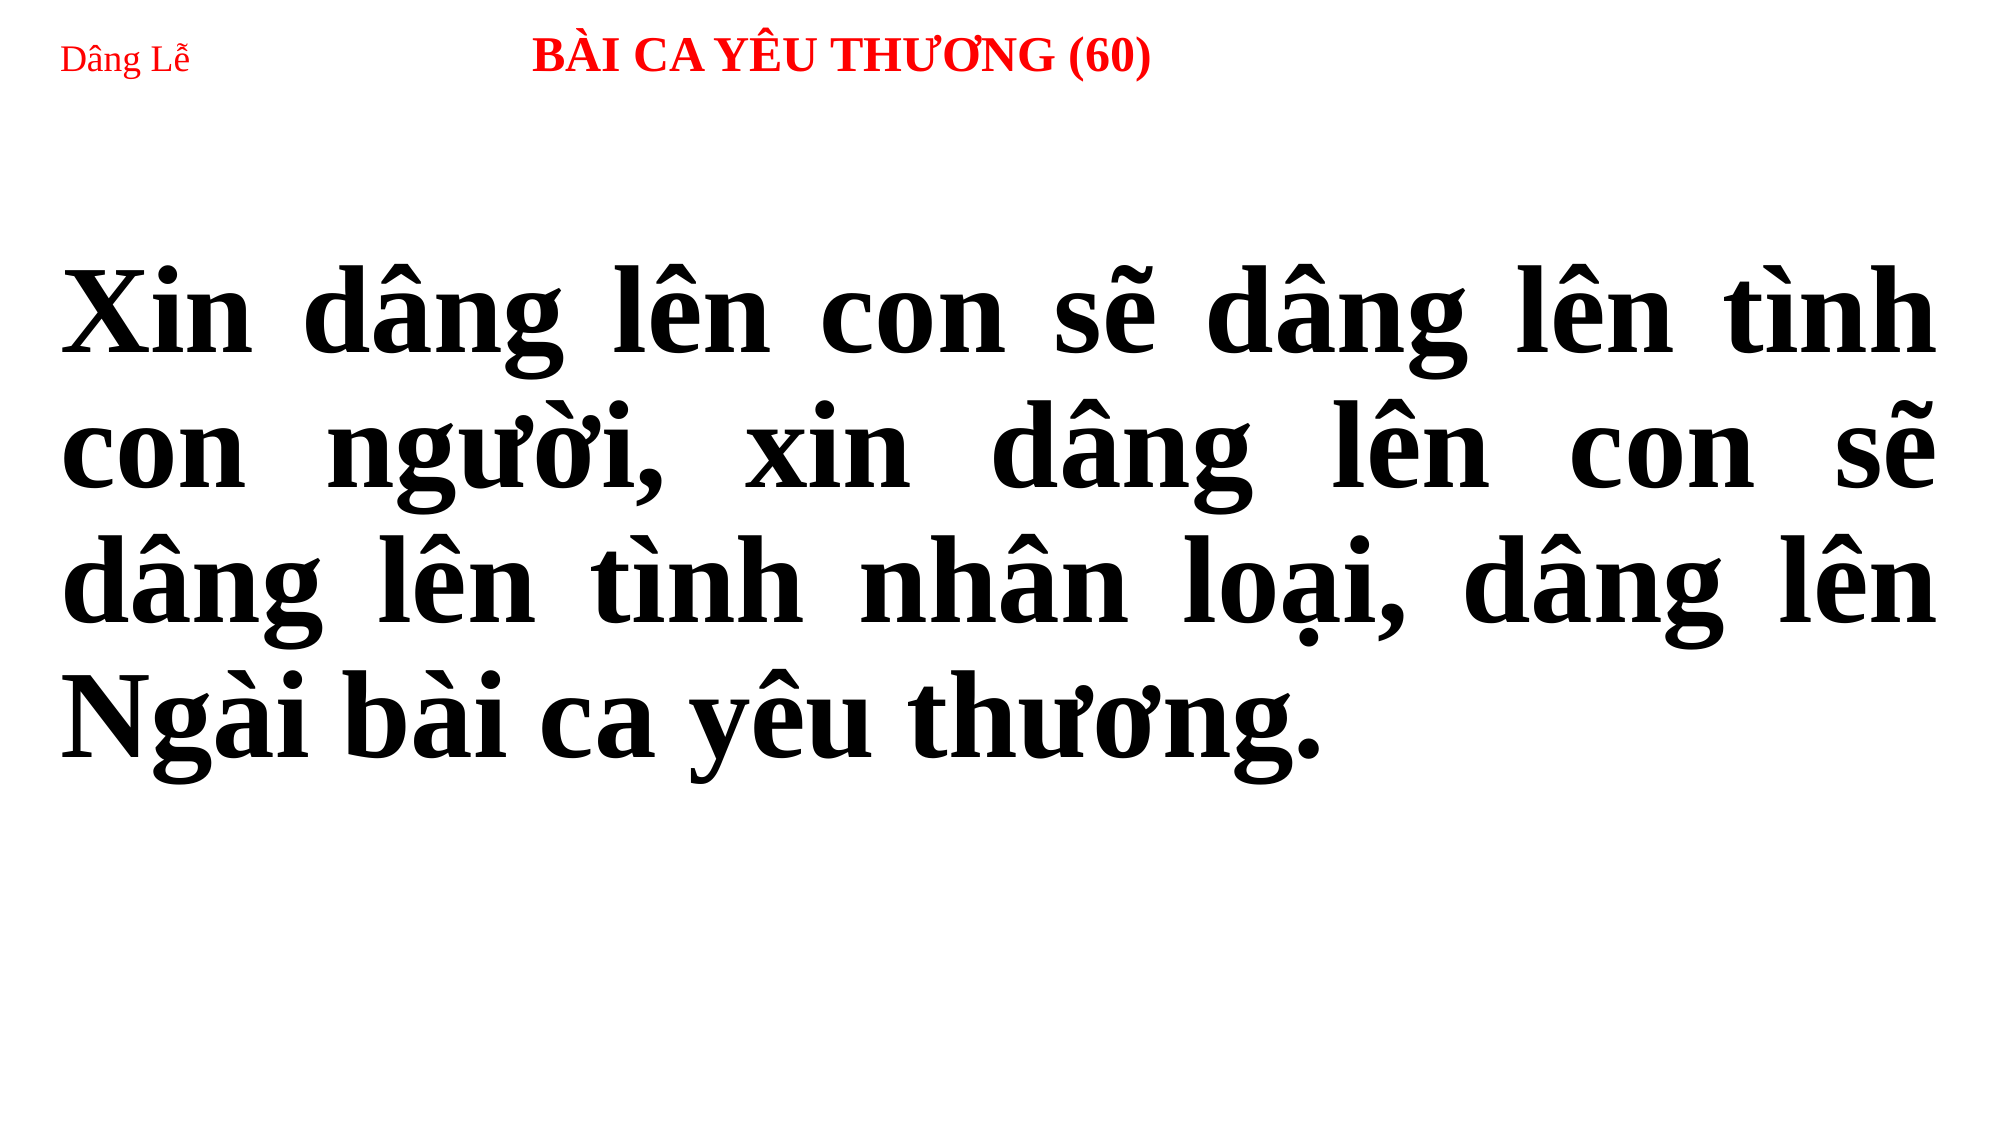

# Dâng Lễ                                    BÀI CA YÊU THƯƠNG (60)
Xin dâng lên con sẽ dâng lên tình con người, xin dâng lên con sẽ dâng lên tình nhân loại, dâng lên Ngài bài ca yêu thương.